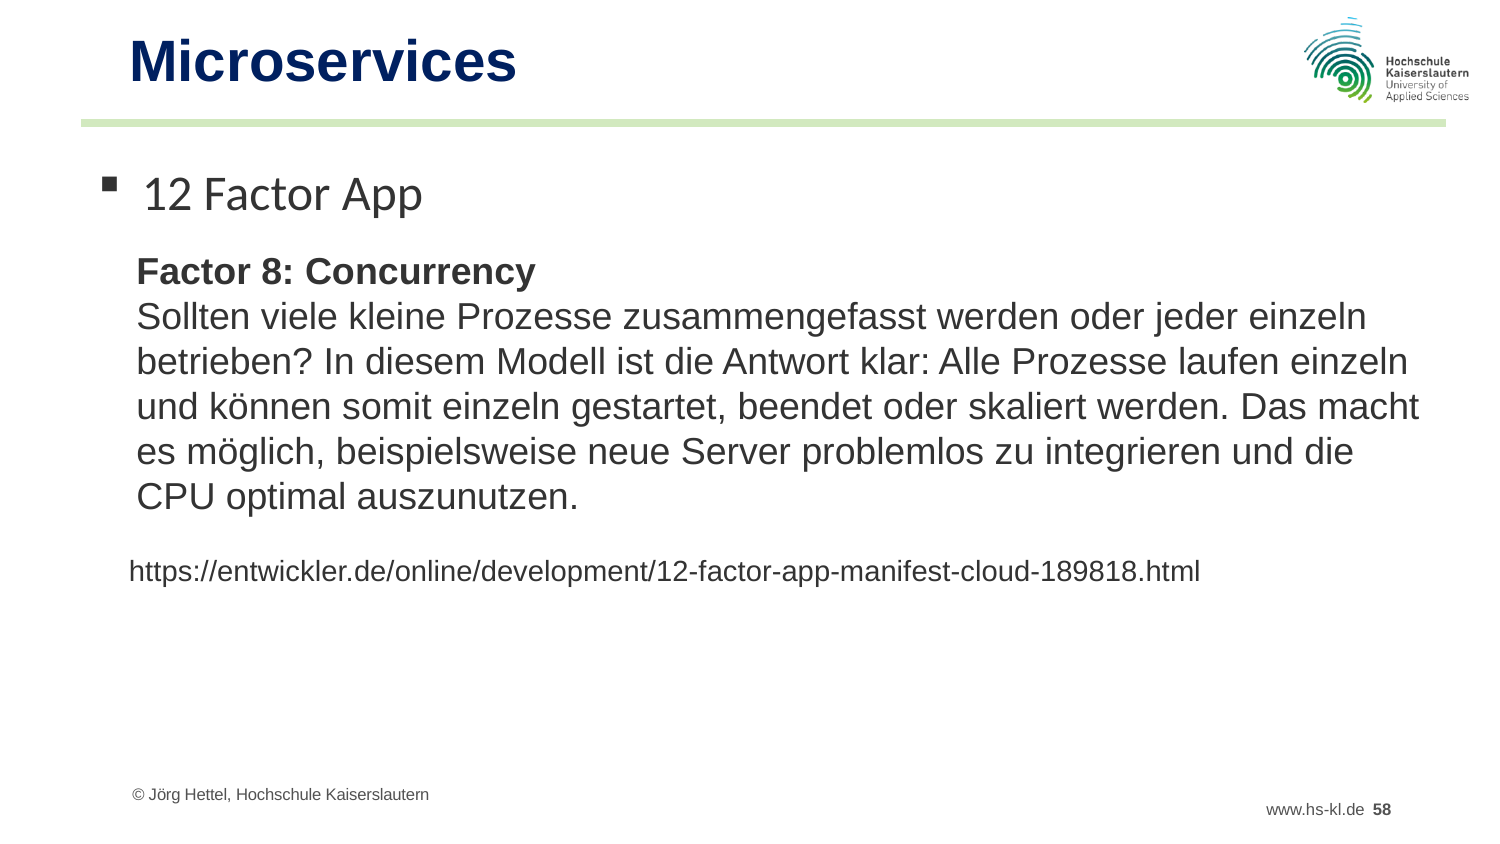

# Microservices
12 Factor App

Factor 8: Concurrency
Sollten viele kleine Prozesse zusammengefasst werden oder jeder einzeln
betrieben? In diesem Modell ist die Antwort klar: Alle Prozesse laufen einzeln
und können somit einzeln gestartet, beendet oder skaliert werden. Das macht
es möglich, beispielsweise neue Server problemlos zu integrieren und die
CPU optimal auszunutzen.
https://entwickler.de/online/development/12-factor-app-manifest-cloud-189818.html
© Jörg Hettel, Hochschule Kaiserslautern